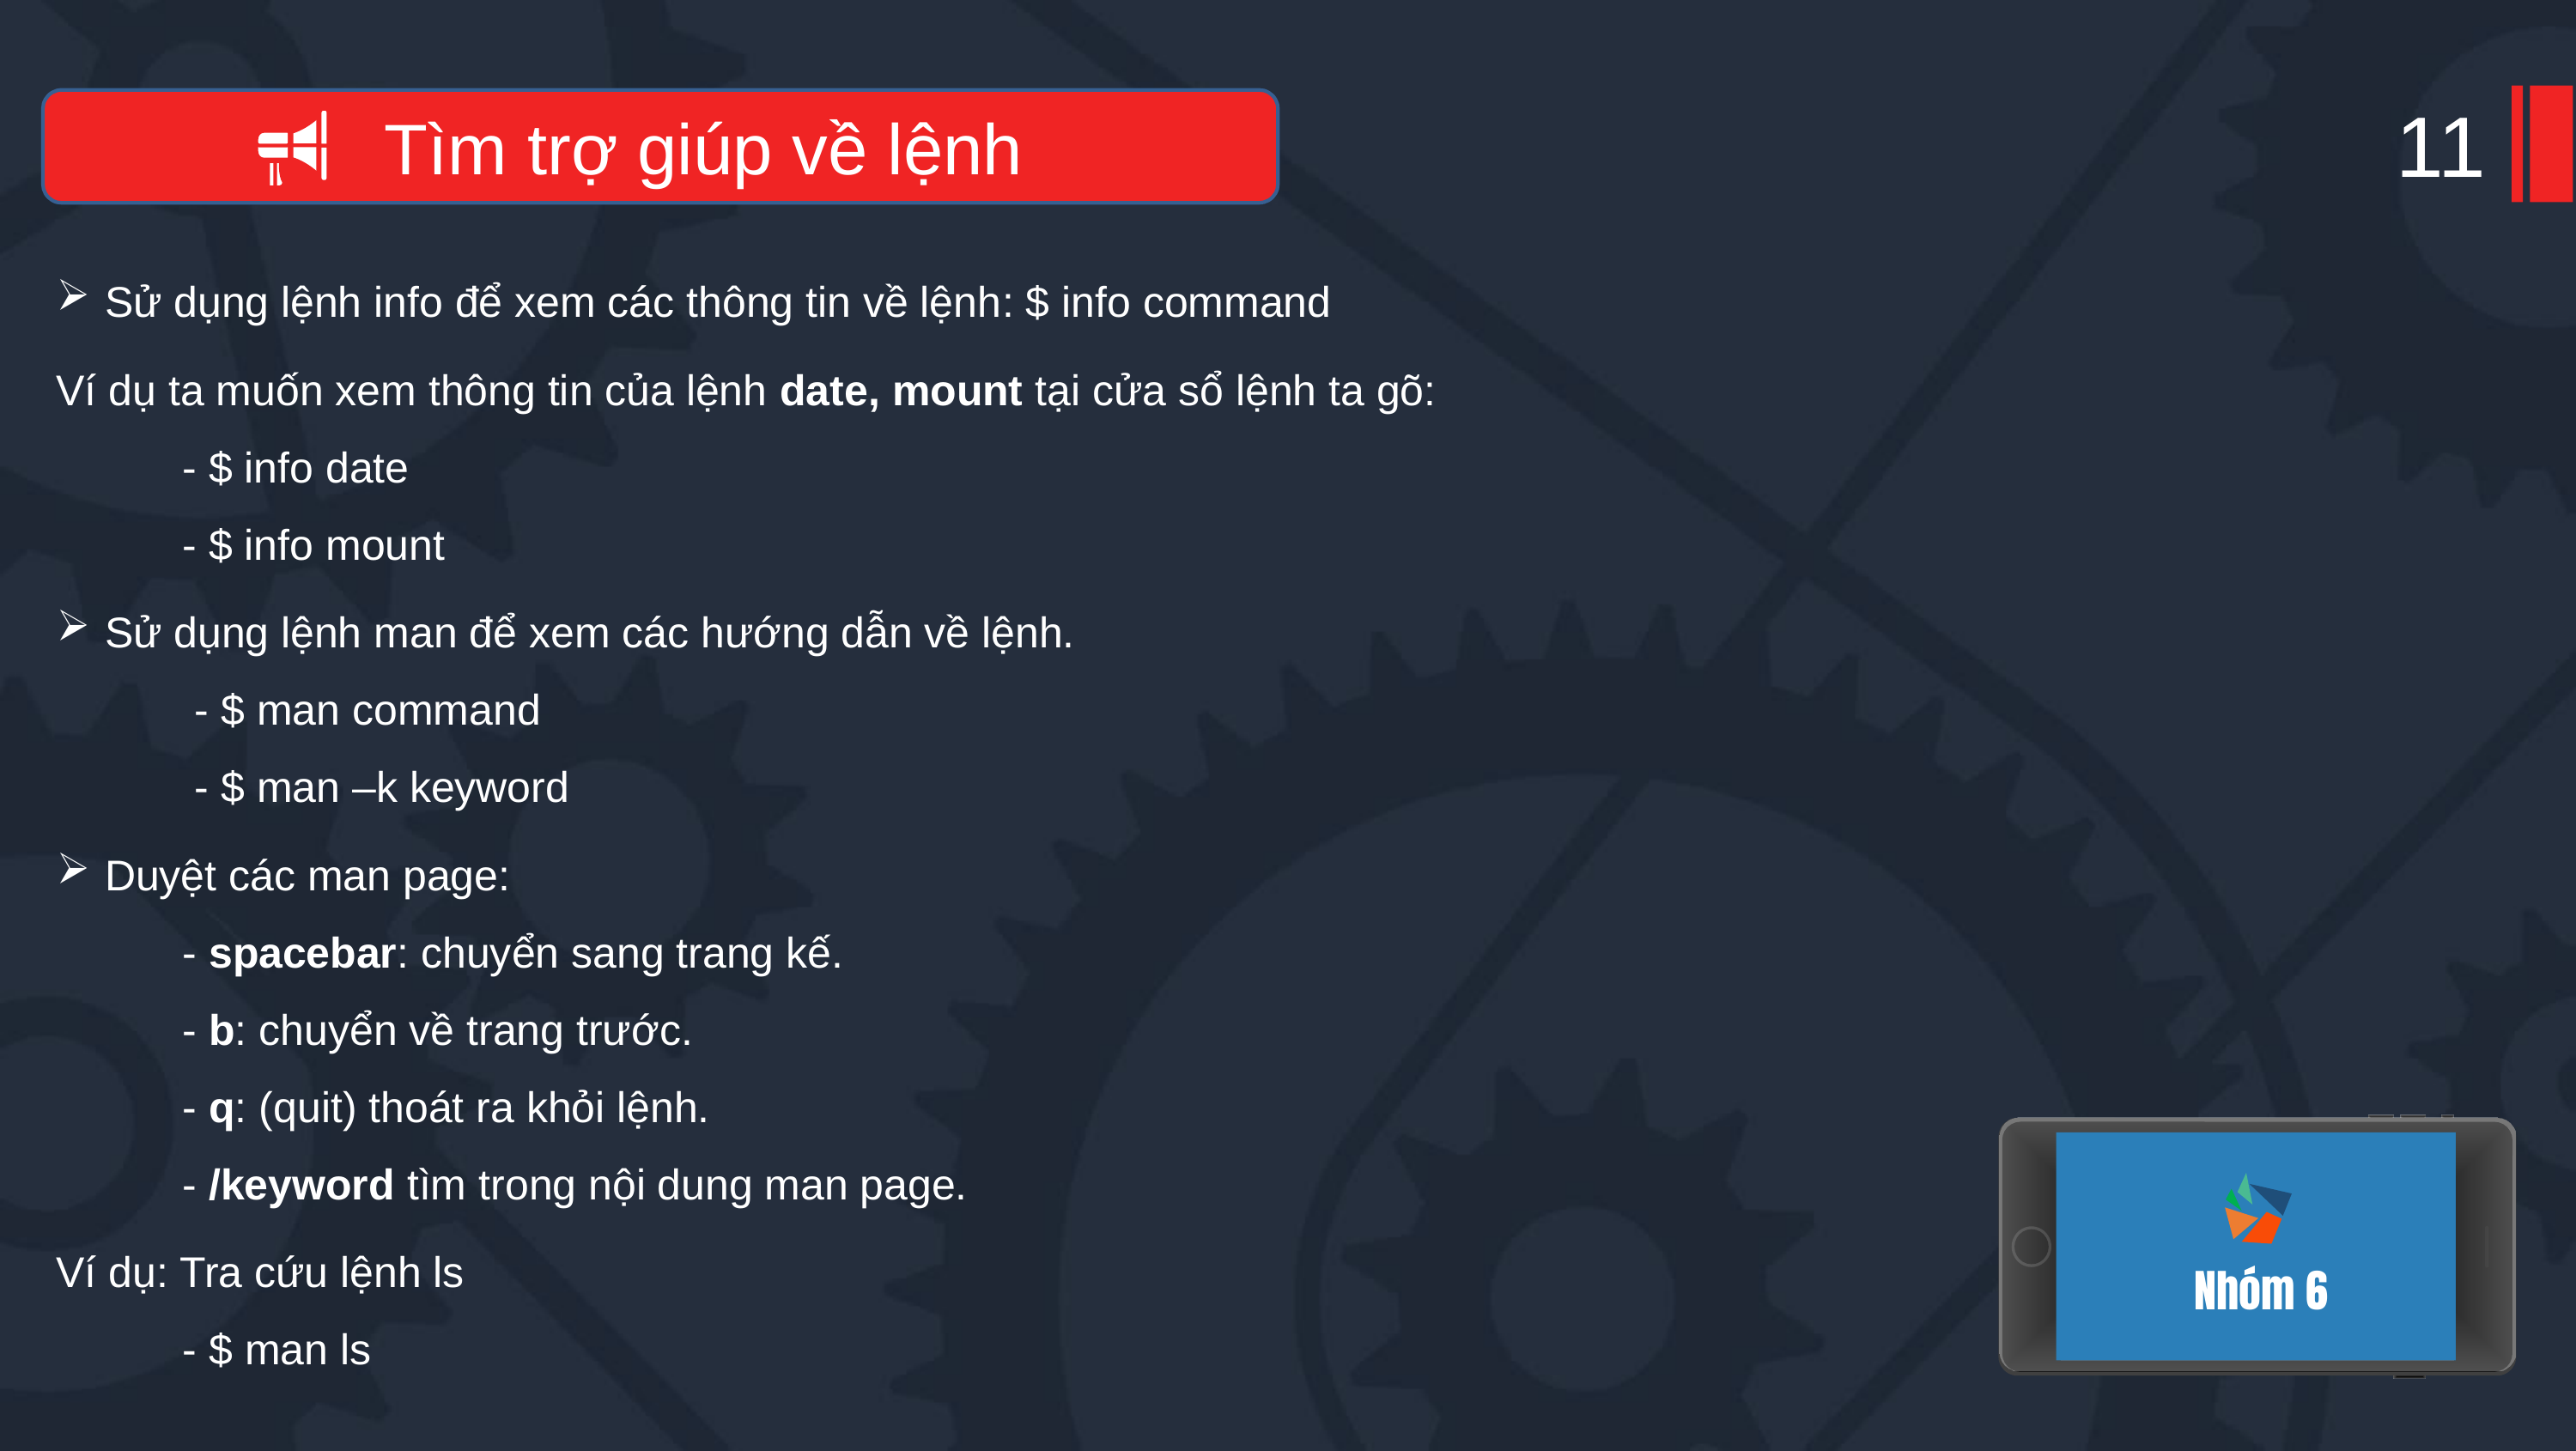

11

Tìm trợ giúp về lệnh

Sử dụng lệnh info để xem các thông tin về lệnh: $ info command
Ví dụ ta muốn xem thông tin của lệnh date, mount tại cửa sổ lệnh ta gõ:
         - $ info date
         - $ info mount
Sử dụng lệnh man để xem các hướng dẫn về lệnh.
          - $ man command
          - $ man –k keyword
Duyệt các man page:
         - spacebar: chuyển sang trang kế.
         - b: chuyển về trang trước.
         - q: (quit) thoát ra khỏi lệnh.
         - /keyword tìm trong nội dung man page.
Ví dụ: Tra cứu lệnh ls
         - $ man ls

Nhóm 6